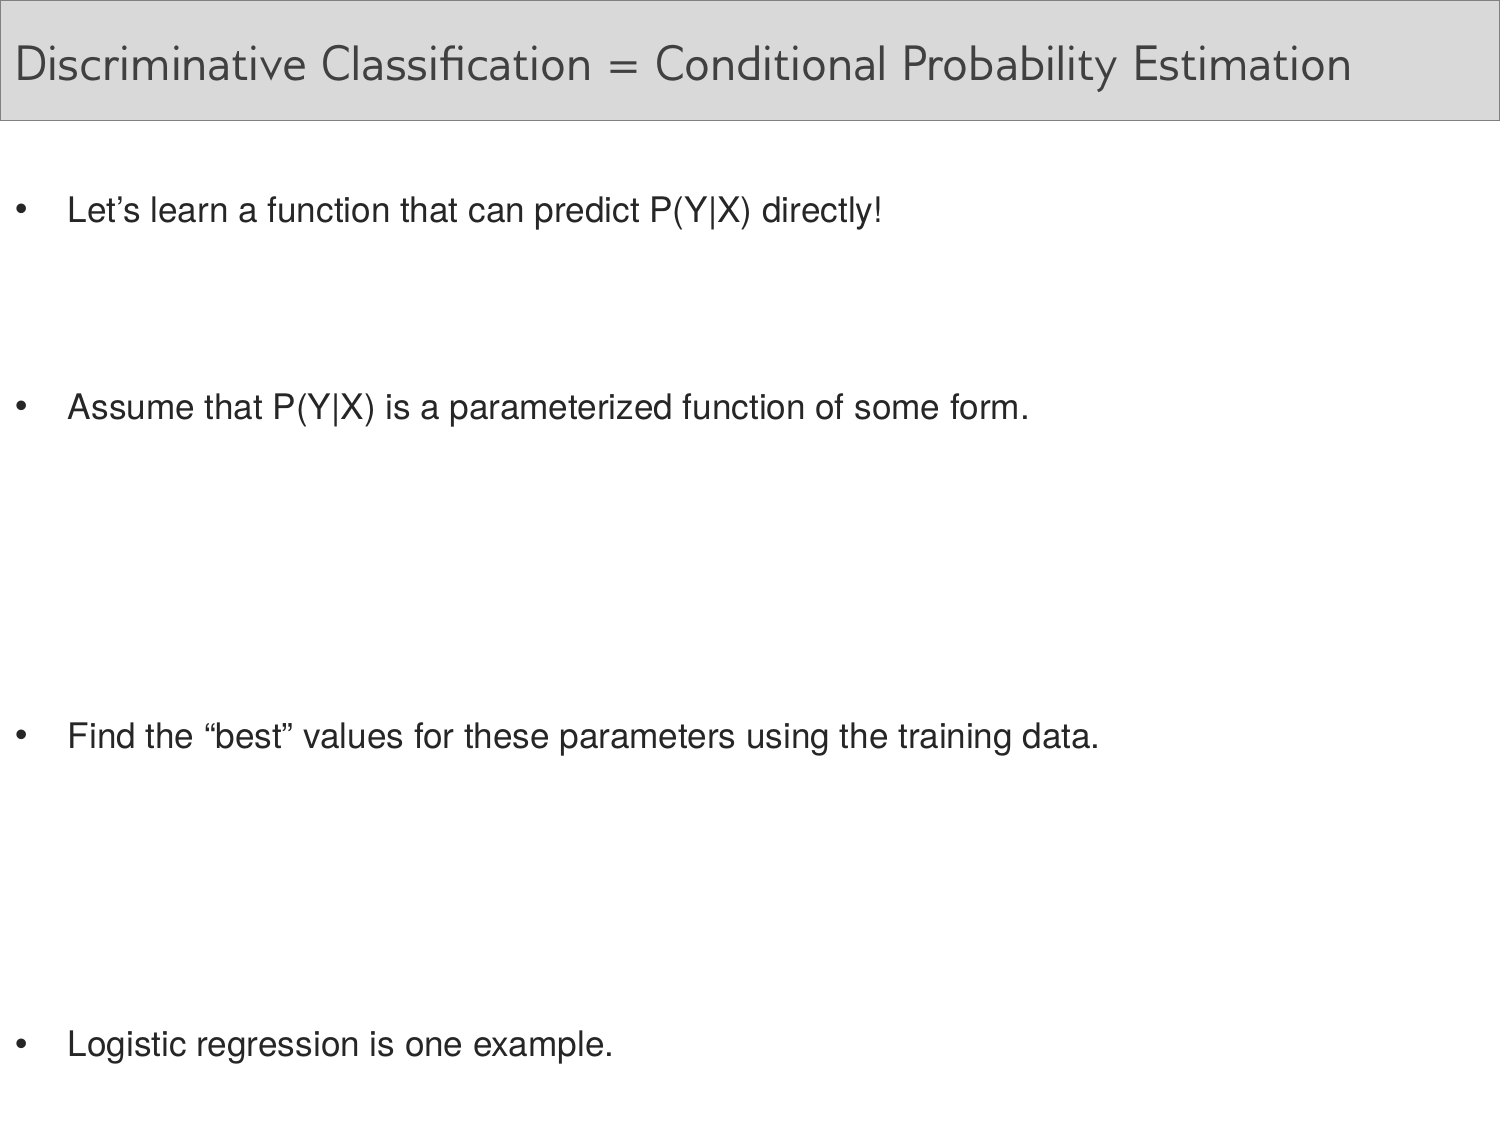

# Discriminative Classification = Conditional Probability Estimation

Let’s learn a function that can predict P(Y|X) directly!

Assume that P(Y|X) is a parameterized function of some form.

Find the “best” values for these parameters using the training data.

Logistic regression is one example.